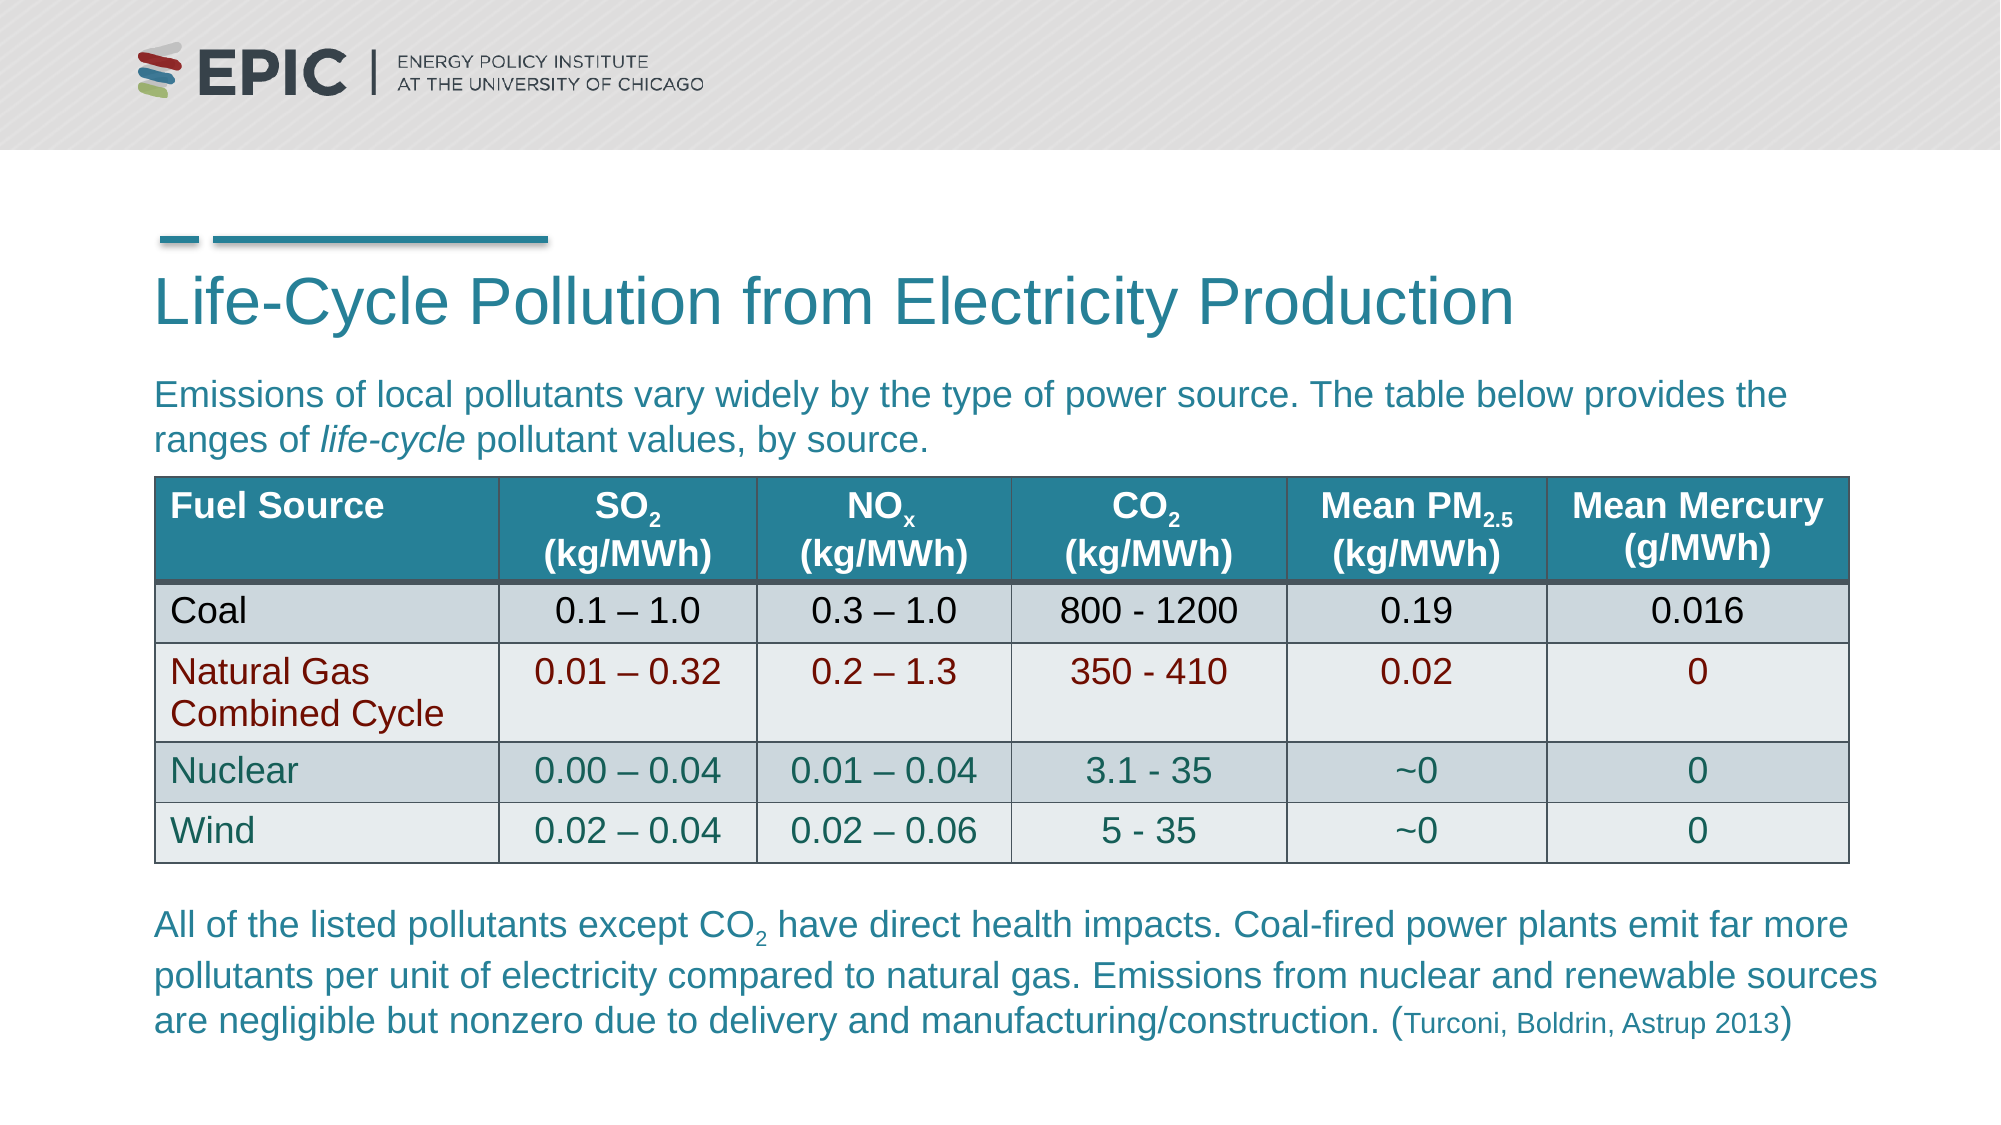

# Life-Cycle Pollution from Electricity Production
Emissions of local pollutants vary widely by the type of power source. The table below provides the ranges of life-cycle pollutant values, by source.

All of the listed pollutants except CO2 have direct health impacts. Coal-fired power plants emit far more pollutants per unit of electricity compared to natural gas. Emissions from nuclear and renewable sources are negligible but nonzero due to delivery and manufacturing/construction. (Turconi, Boldrin, Astrup 2013)
| Fuel Source | SO2 (kg/MWh) | NOx (kg/MWh) | CO2 (kg/MWh) | Mean PM2.5 (kg/MWh) | Mean Mercury (g/MWh) |
| --- | --- | --- | --- | --- | --- |
| Coal | 0.1 – 1.0 | 0.3 – 1.0 | 800 - 1200 | 0.19 | 0.016 |
| Natural Gas Combined Cycle | 0.01 – 0.32 | 0.2 – 1.3 | 350 - 410 | 0.02 | 0 |
| Nuclear | 0.00 – 0.04 | 0.01 – 0.04 | 3.1 - 35 | ~0 | 0 |
| Wind | 0.02 – 0.04 | 0.02 – 0.06 | 5 - 35 | ~0 | 0 |